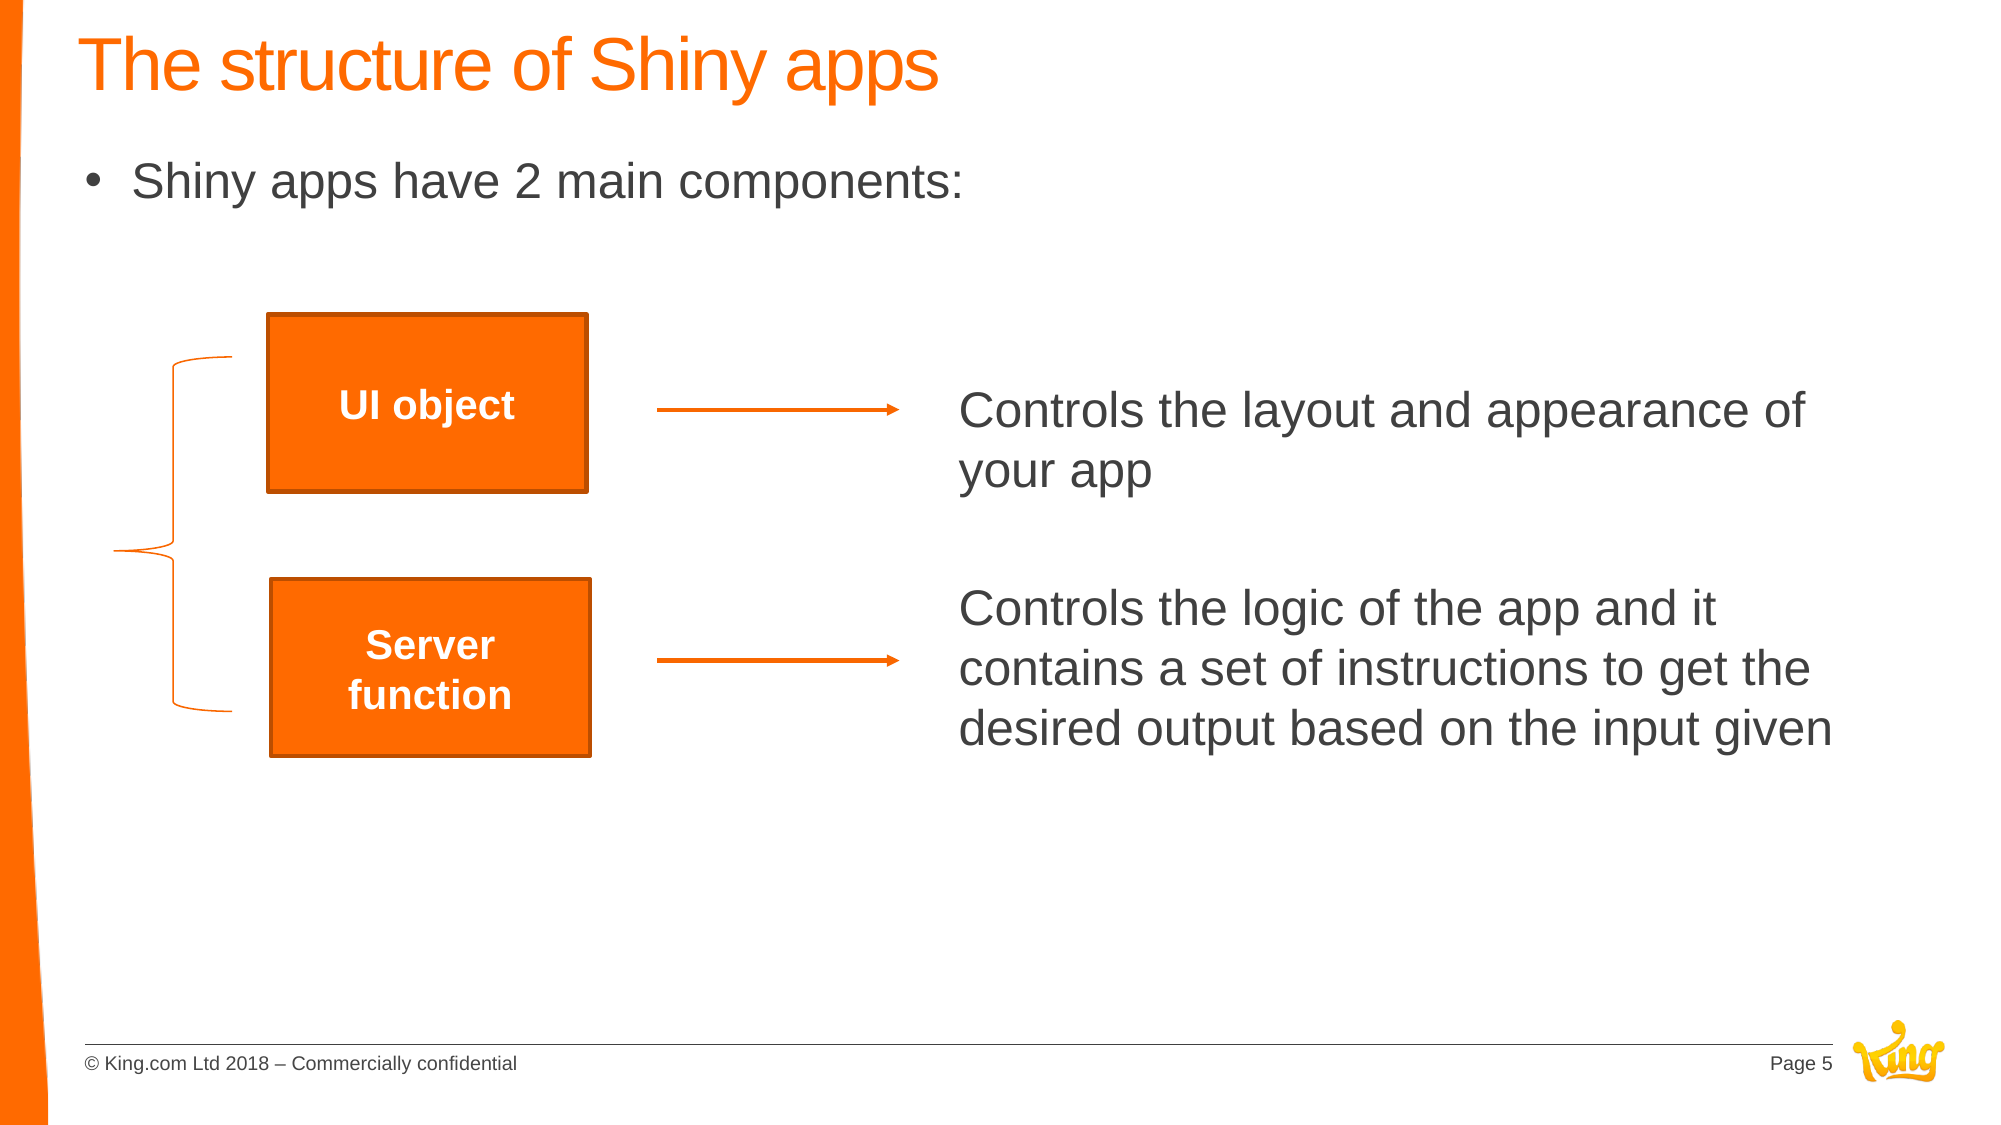

# The structure of Shiny apps
Shiny apps have 2 main components:
UI object

Controls the layout and appearance of your app
Controls the logic of the app and it contains a set of instructions to get the desired output based on the input given
Server function

Page 5